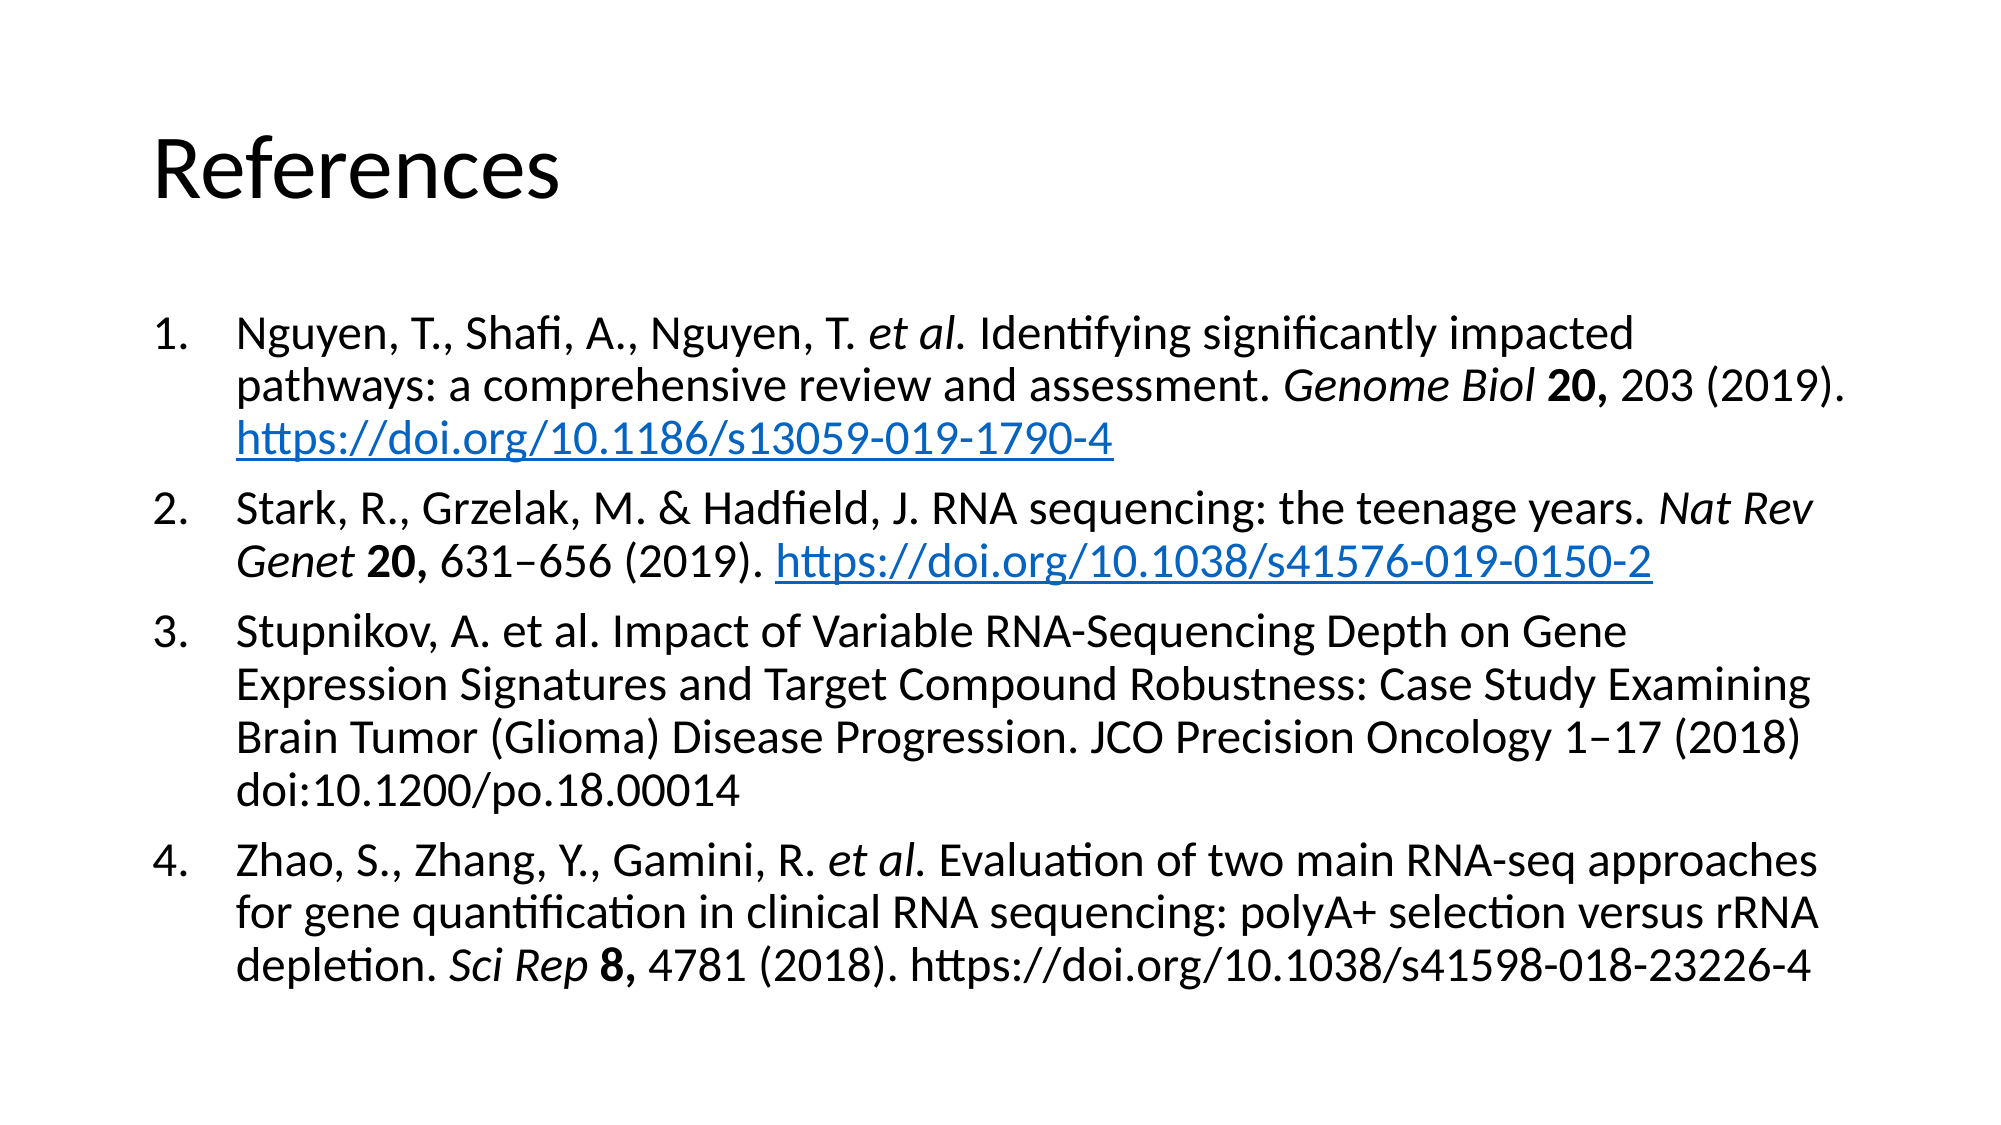

# References
Nguyen, T., Shafi, A., Nguyen, T. et al. Identifying significantly impacted pathways: a comprehensive review and assessment. Genome Biol 20, 203 (2019). https://doi.org/10.1186/s13059-019-1790-4
Stark, R., Grzelak, M. & Hadfield, J. RNA sequencing: the teenage years. Nat Rev Genet 20, 631–656 (2019). https://doi.org/10.1038/s41576-019-0150-2
Stupnikov, A. et al. Impact of Variable RNA-Sequencing Depth on Gene Expression Signatures and Target Compound Robustness: Case Study Examining Brain Tumor (Glioma) Disease Progression. JCO Precision Oncology 1–17 (2018) doi:10.1200/po.18.00014
Zhao, S., Zhang, Y., Gamini, R. et al. Evaluation of two main RNA-seq approaches for gene quantification in clinical RNA sequencing: polyA+ selection versus rRNA depletion. Sci Rep 8, 4781 (2018). https://doi.org/10.1038/s41598-018-23226-4